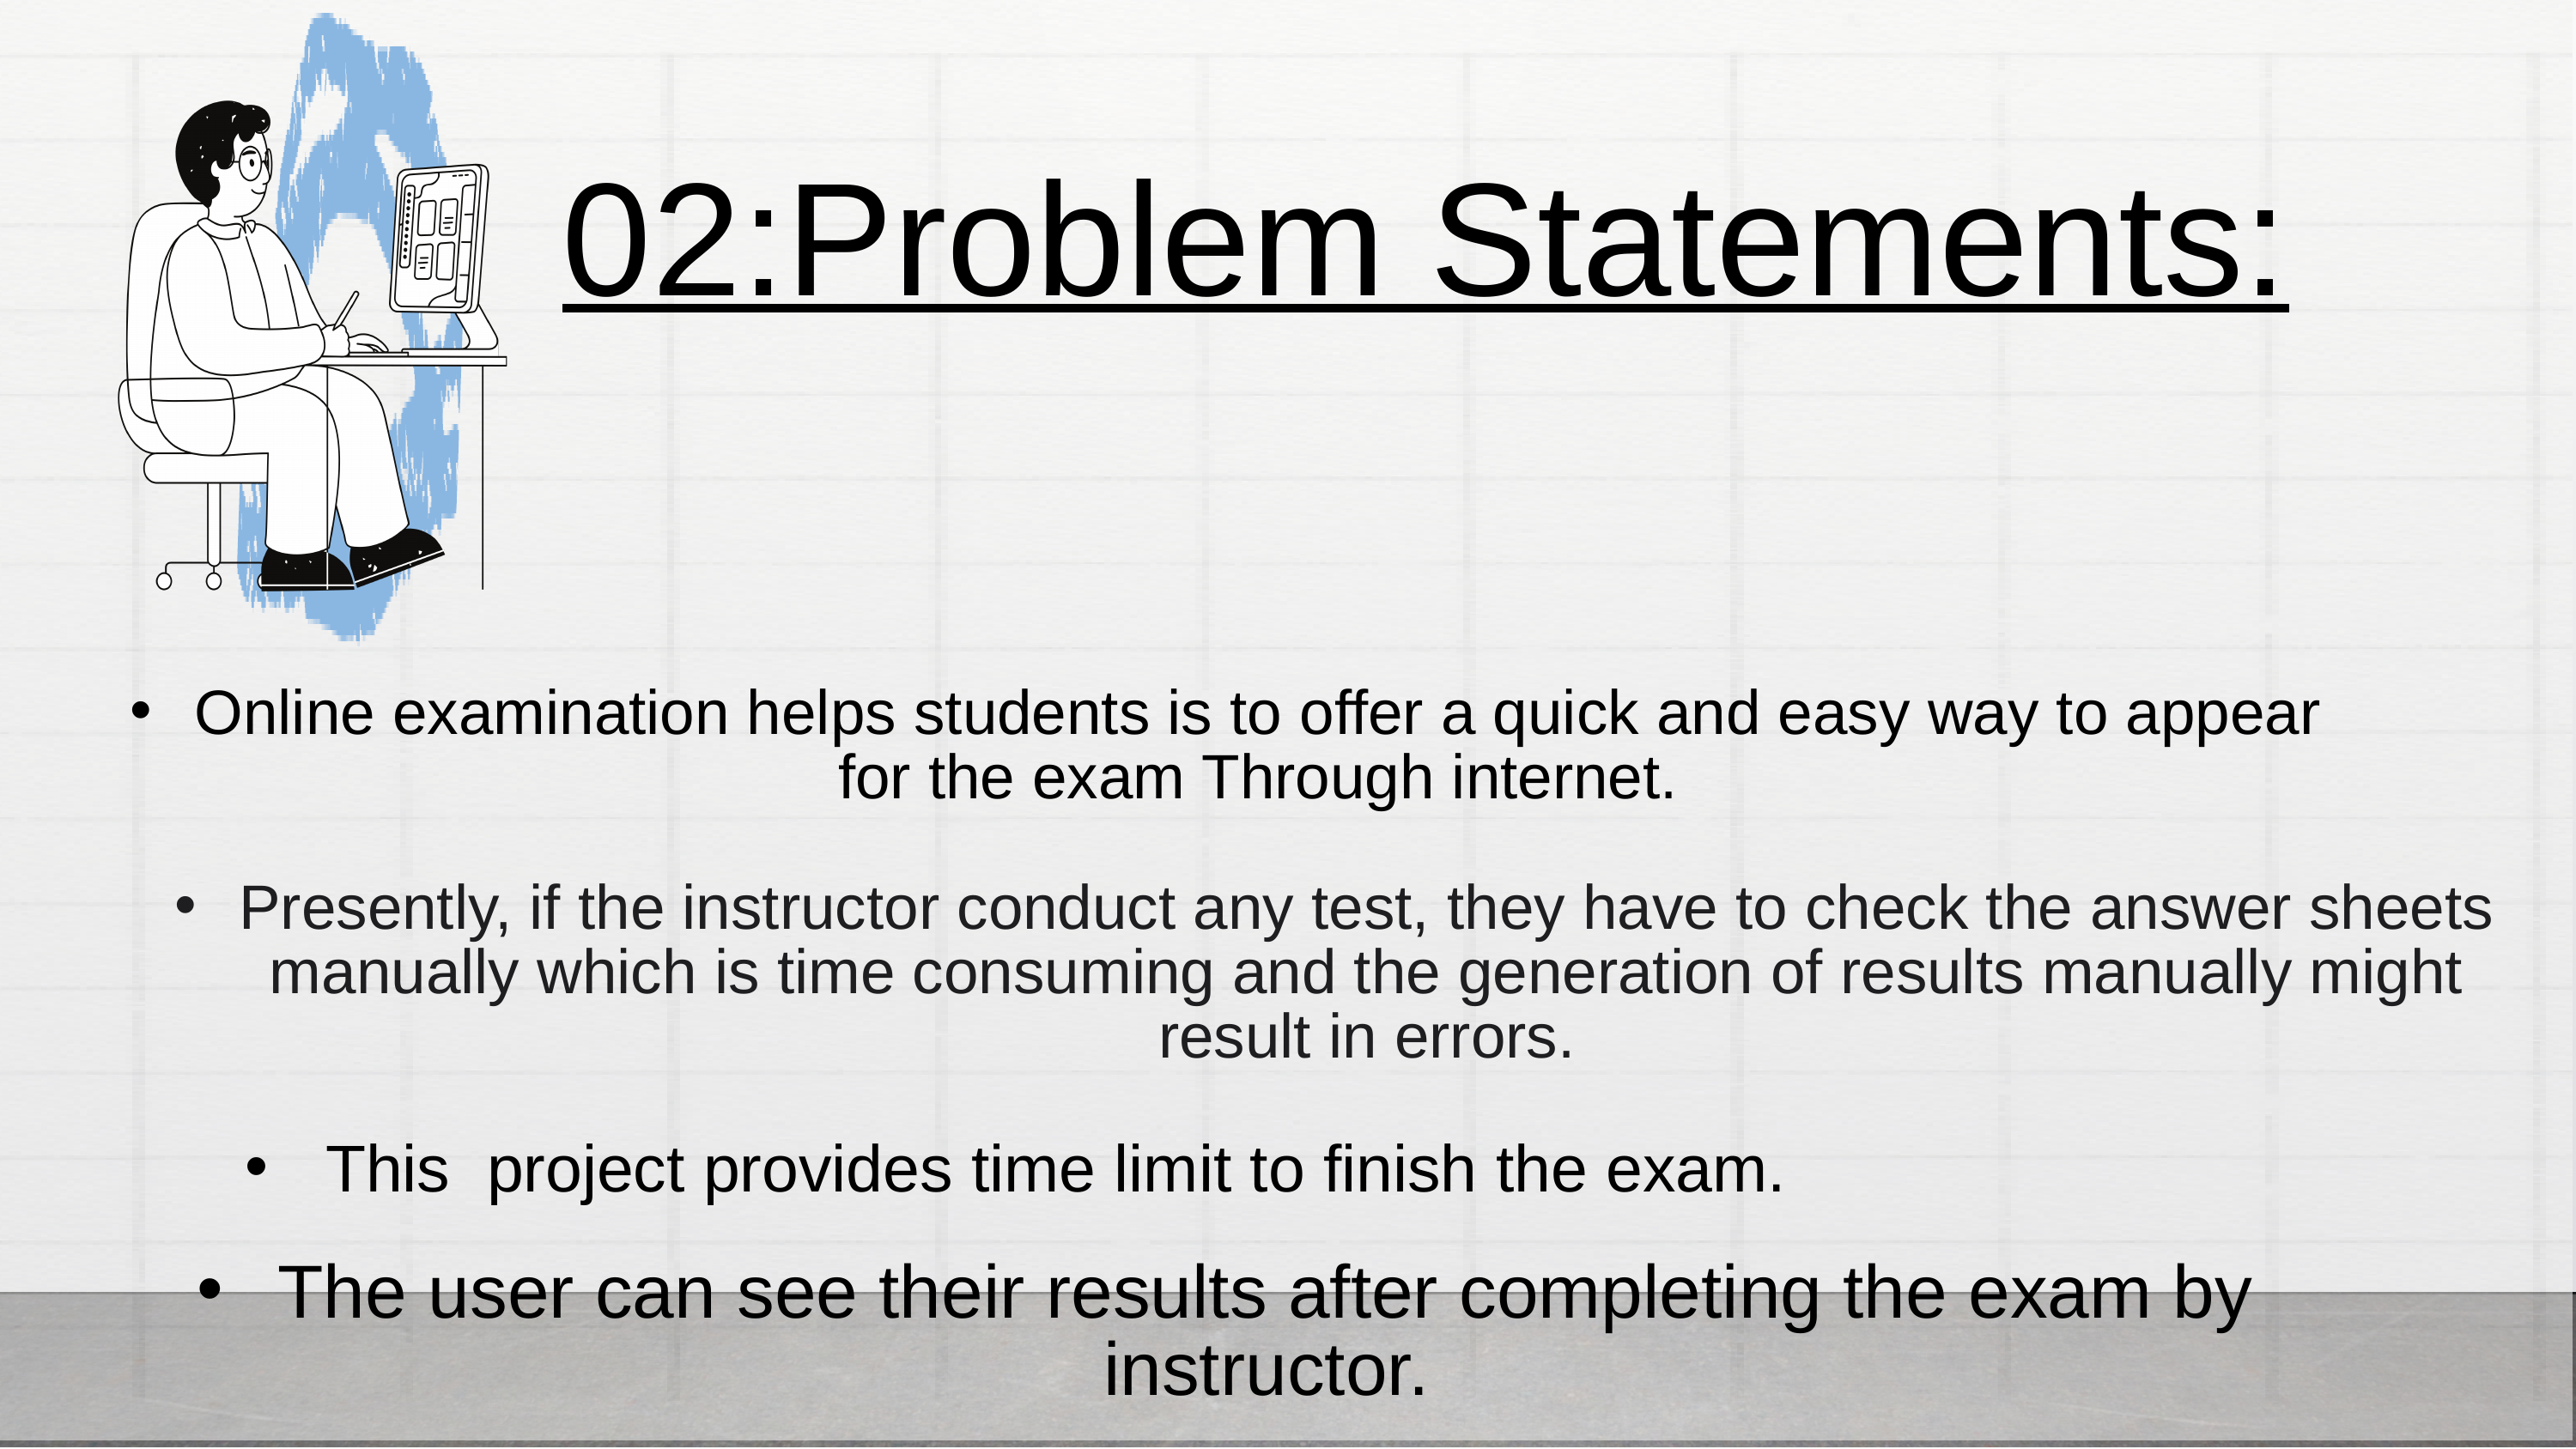

02:Problem Statements:

Online examination helps students is to offer a quick and easy way to appear for the exam Through internet.
Presently, if the instructor conduct any test, they have to check the answer sheets manually which is time consuming and the generation of results manually might result in errors.
This  project provides time limit to finish the exam.
The user can see their results after completing the exam by instructor.